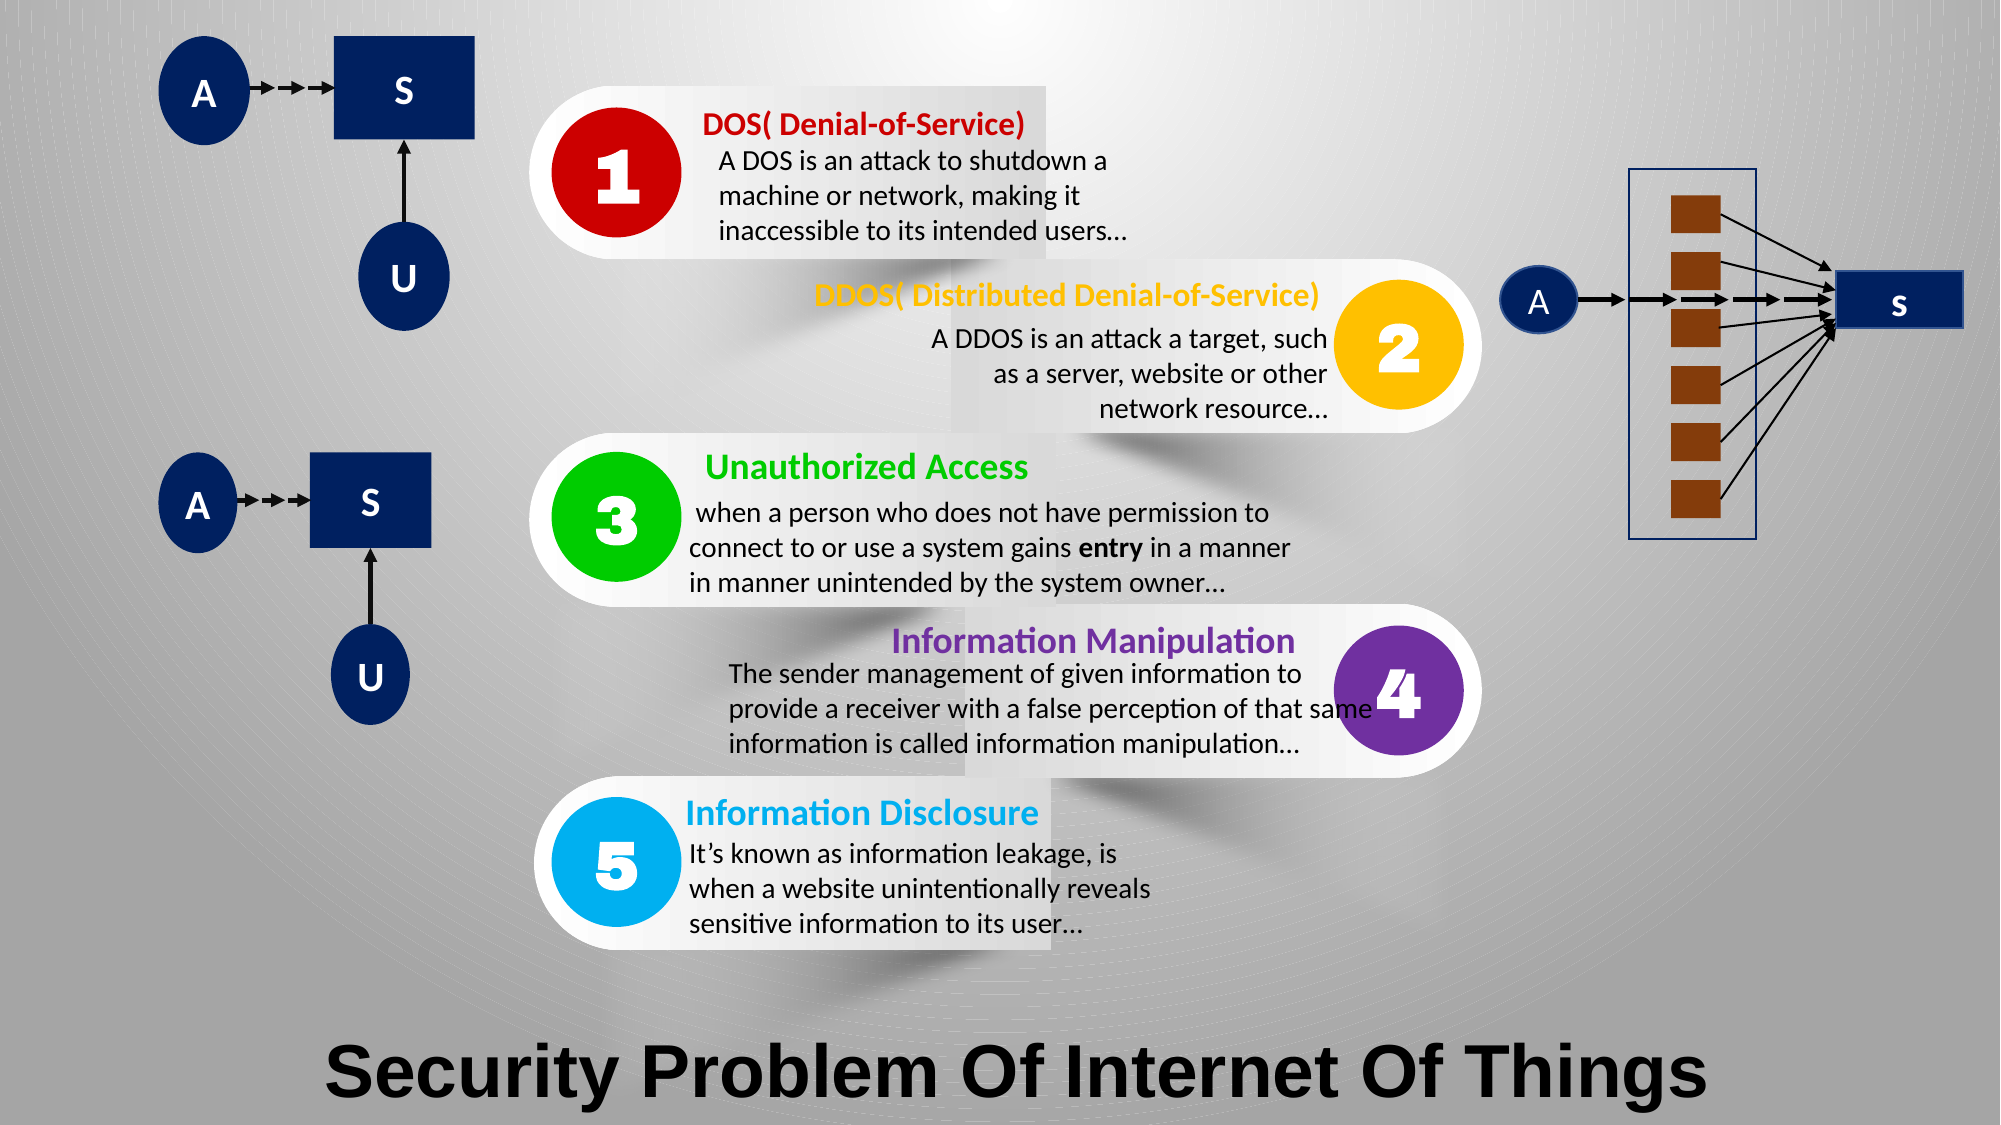

A
S
U

 DOS( Denial-of-Service)
A DOS is an attack to shutdown a machine or network, making it inaccessible to its intended users…
1

 DDOS( Distributed Denial-of-Service)
A DDOS is an attack a target, such as a server, website or other network resource…
2

 Unauthorized Access
3
 when a person who does not have permission to connect to or use a system gains entry in a manner in manner unintended by the system owner…

 Information Manipulation
4
The sender management of given information to provide a receiver with a false perception of that same information is called information manipulation…

 Information Disclosure
5
It’s known as information leakage, is when a website unintentionally reveals sensitive information to its user…

A
s

A
S
U
Security Problem Of Internet Of Things